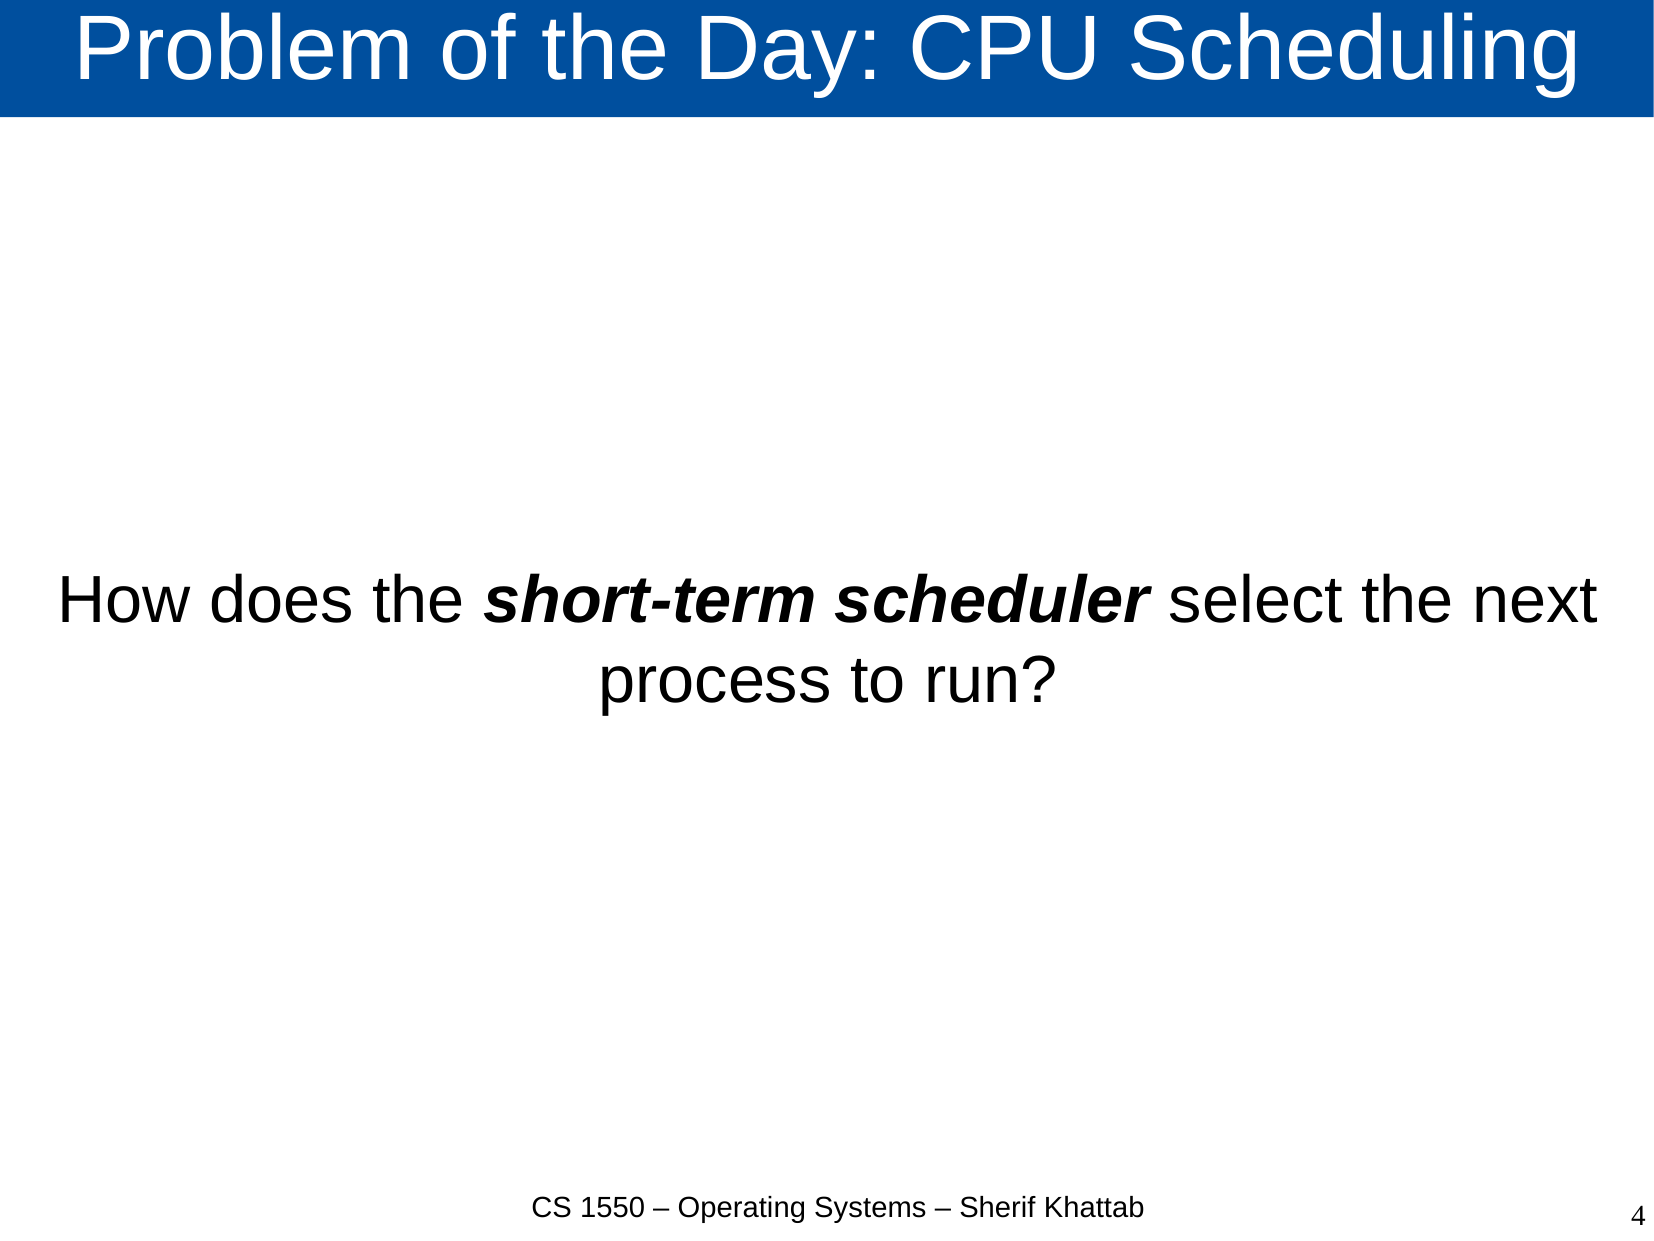

# Problem of the Day: CPU Scheduling

How does the short-term scheduler select the next process to run?
CS 1550 – Operating Systems – Sherif Khattab
4